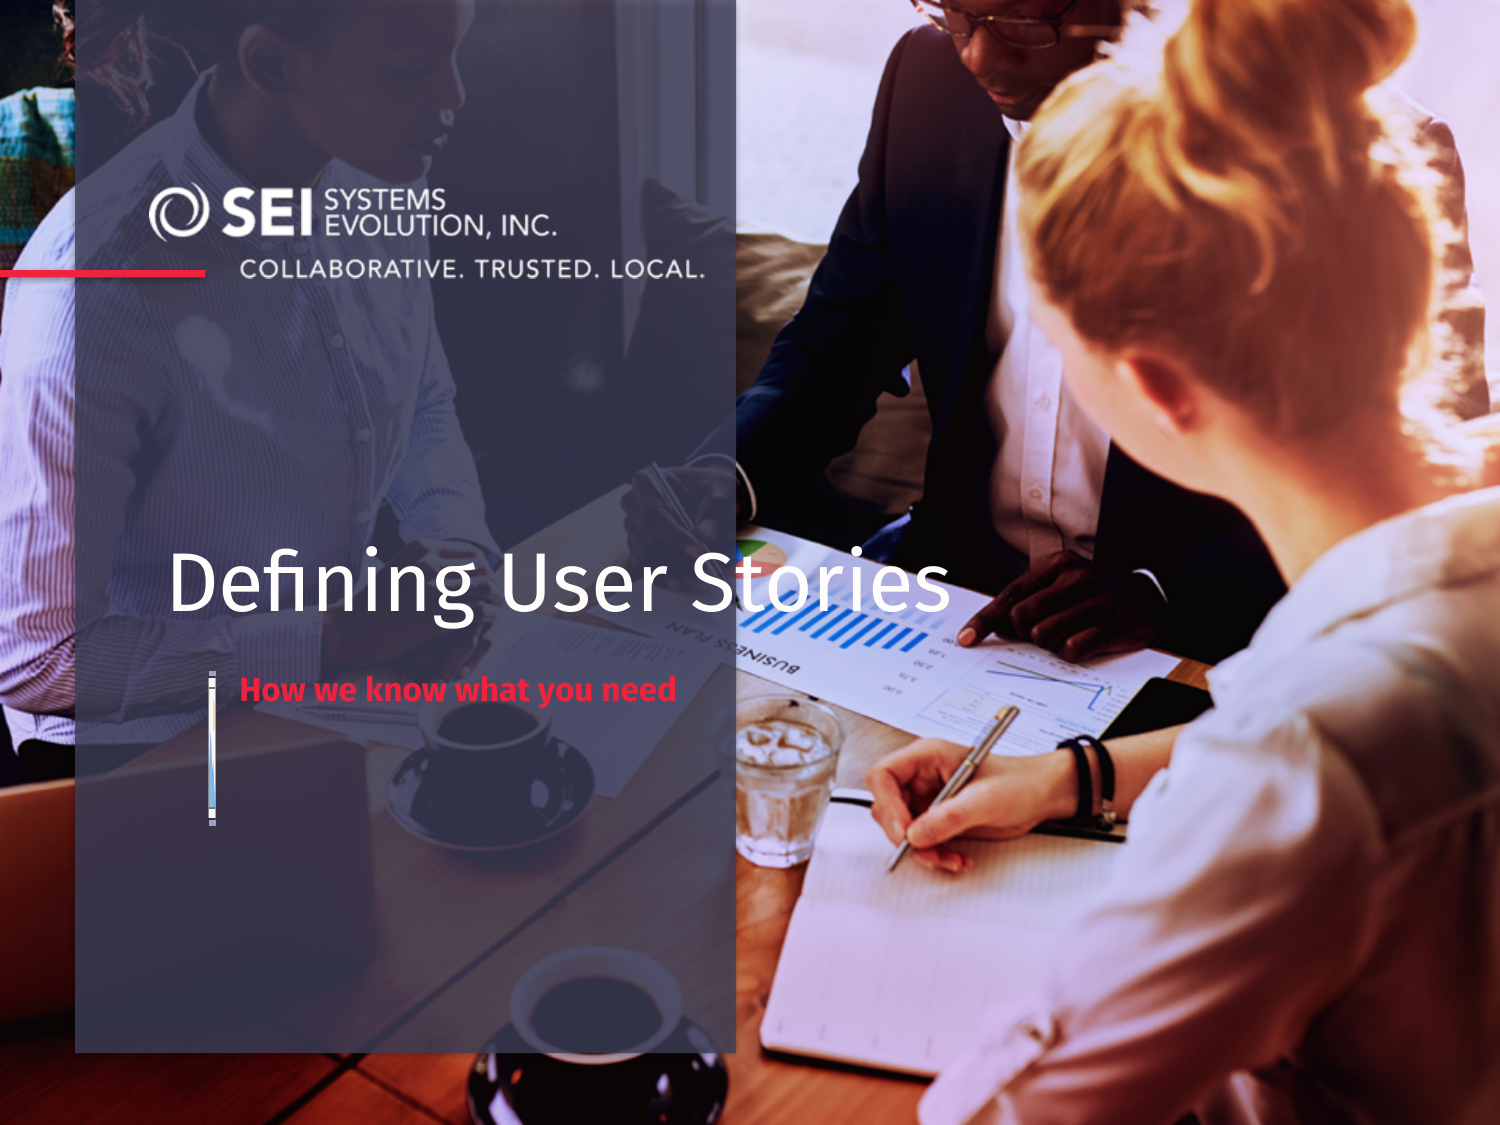

Defining User Stories
How we know what you need